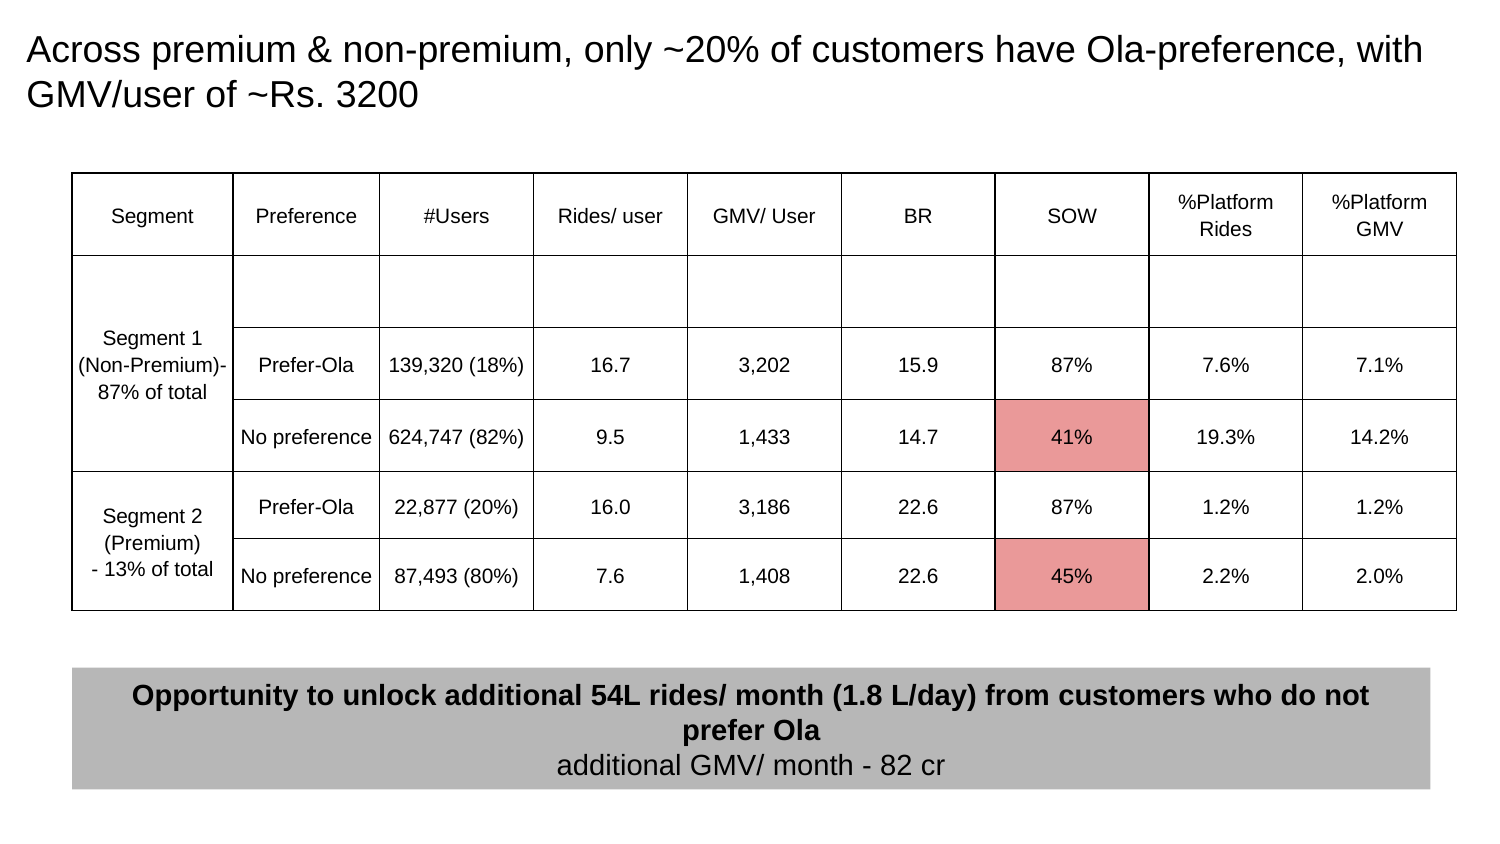

# Across premium & non-premium, only ~20% of customers have Ola-preference, with GMV/user of ~Rs. 3200
| Segment | Preference | #Users | Rides/ user | GMV/ User | BR | SOW | %Platform Rides | %Platform GMV |
| --- | --- | --- | --- | --- | --- | --- | --- | --- |
| Segment 1 (Non-Premium)- 87% of total |  |  |  |  |  |  |  |  |
|  | Prefer-Ola | 139,320 (18%) | 16.7 | 3,202 | 15.9 | 87% | 7.6% | 7.1% |
|  | No preference | 624,747 (82%) | 9.5 | 1,433 | 14.7 | 41% | 19.3% | 14.2% |
| Segment 2 (Premium) - 13% of total | Prefer-Ola | 22,877 (20%) | 16.0 | 3,186 | 22.6 | 87% | 1.2% | 1.2% |
|  | No preference | 87,493 (80%) | 7.6 | 1,408 | 22.6 | 45% | 2.2% | 2.0% |
Opportunity to unlock additional 54L rides/ month (1.8 L/day) from customers who do not prefer Ola
additional GMV/ month - 82 cr